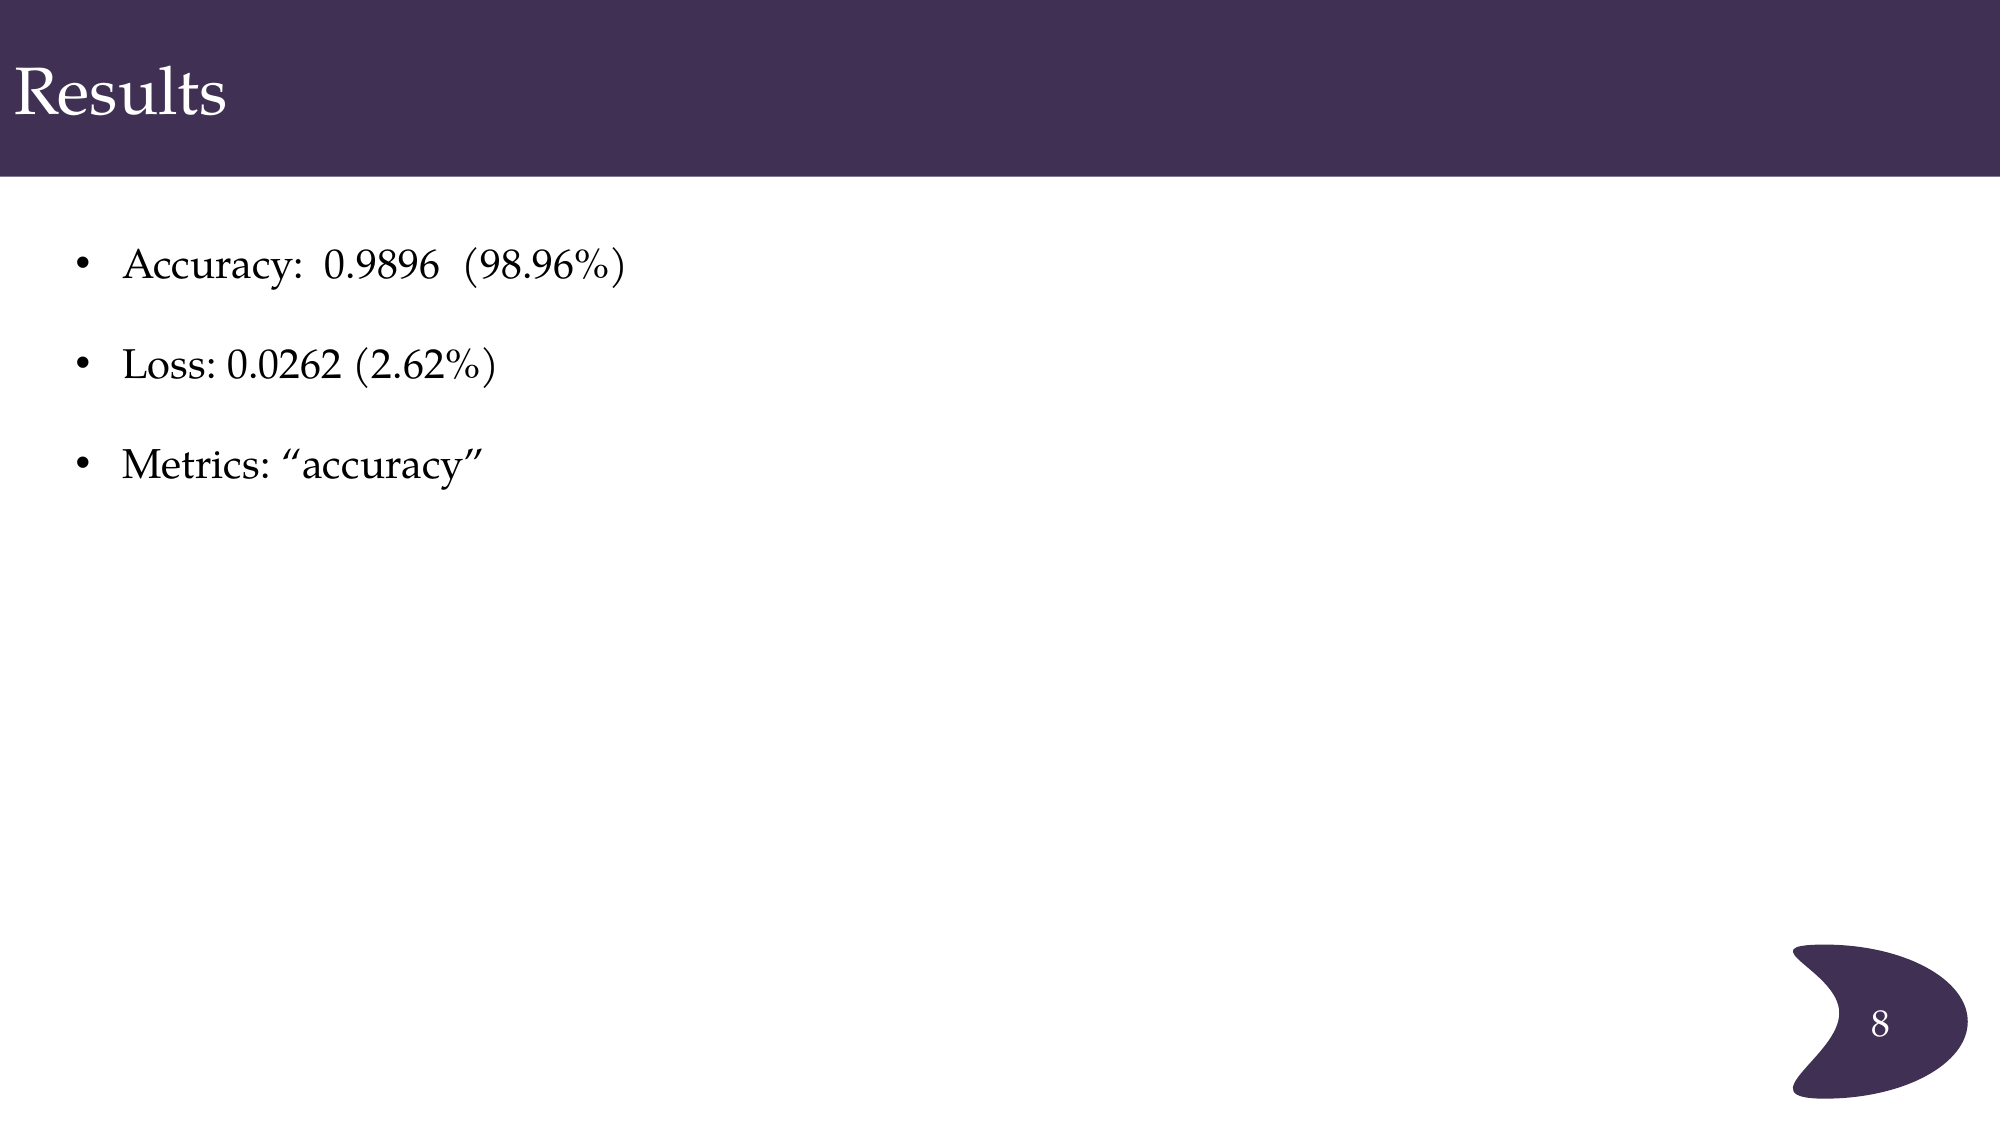

Results

Accuracy:  0.9896  (98.96%)

Loss: 0.0262 (2.62%)

Metrics: “accuracy”
8